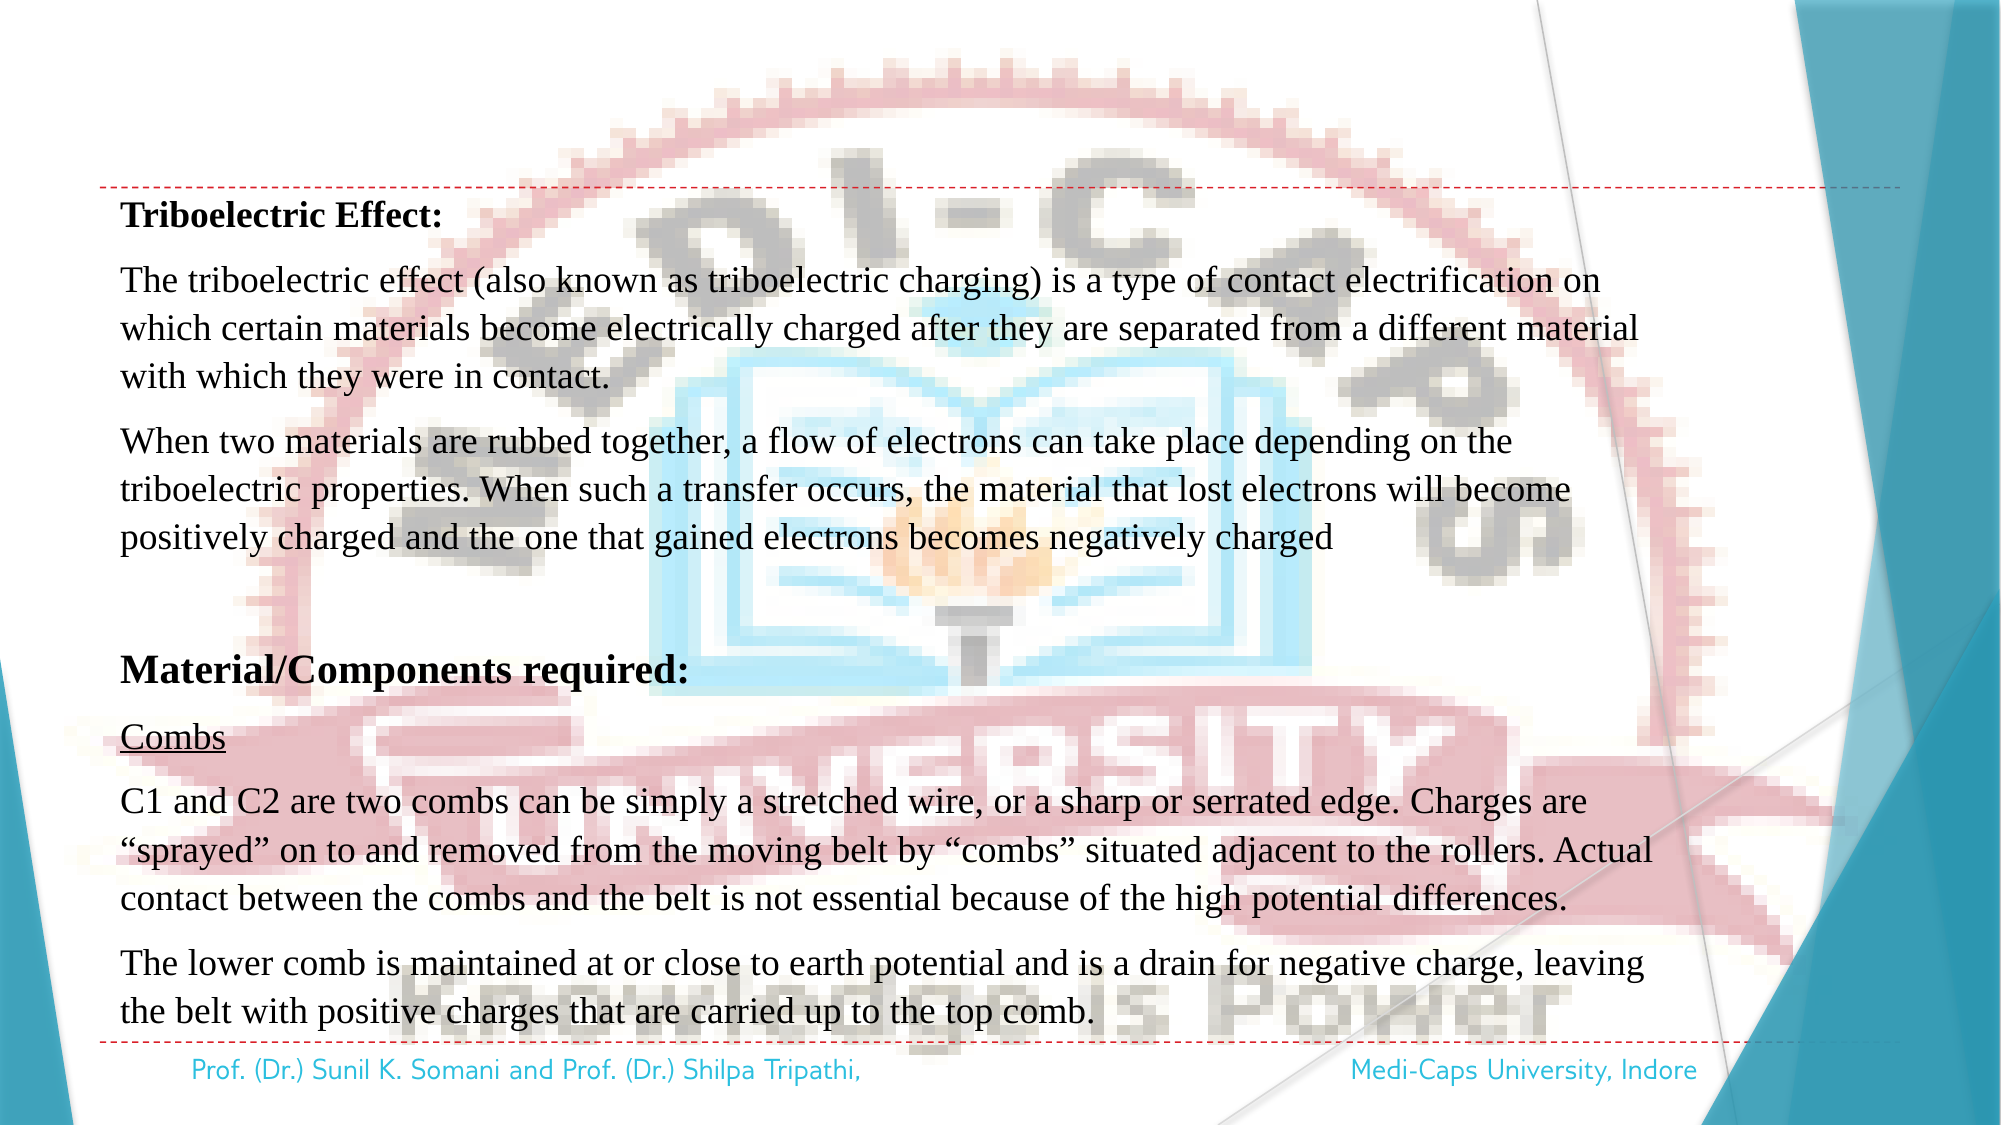

Triboelectric Effect:
The triboelectric effect (also known as triboelectric charging) is a type of contact electrification on which certain materials become electrically charged after they are separated from a different material with which they were in contact.
When two materials are rubbed together, a flow of electrons can take place depending on the triboelectric properties. When such a transfer occurs, the material that lost electrons will become positively charged and the one that gained electrons becomes negatively charged

Material/Components required:
Combs
C1 and C2 are two combs can be simply a stretched wire, or a sharp or serrated edge. Charges are “sprayed” on to and removed from the moving belt by “combs” situated adjacent to the rollers. Actual contact between the combs and the belt is not essential because of the high potential differences.
The lower comb is maintained at or close to earth potential and is a drain for negative charge, leaving the belt with positive charges that are carried up to the top comb.

Prof. (Dr.) Sunil K. Somani and Prof. (Dr.) Shilpa Tripathi,                                                        Medi-Caps University, Indore